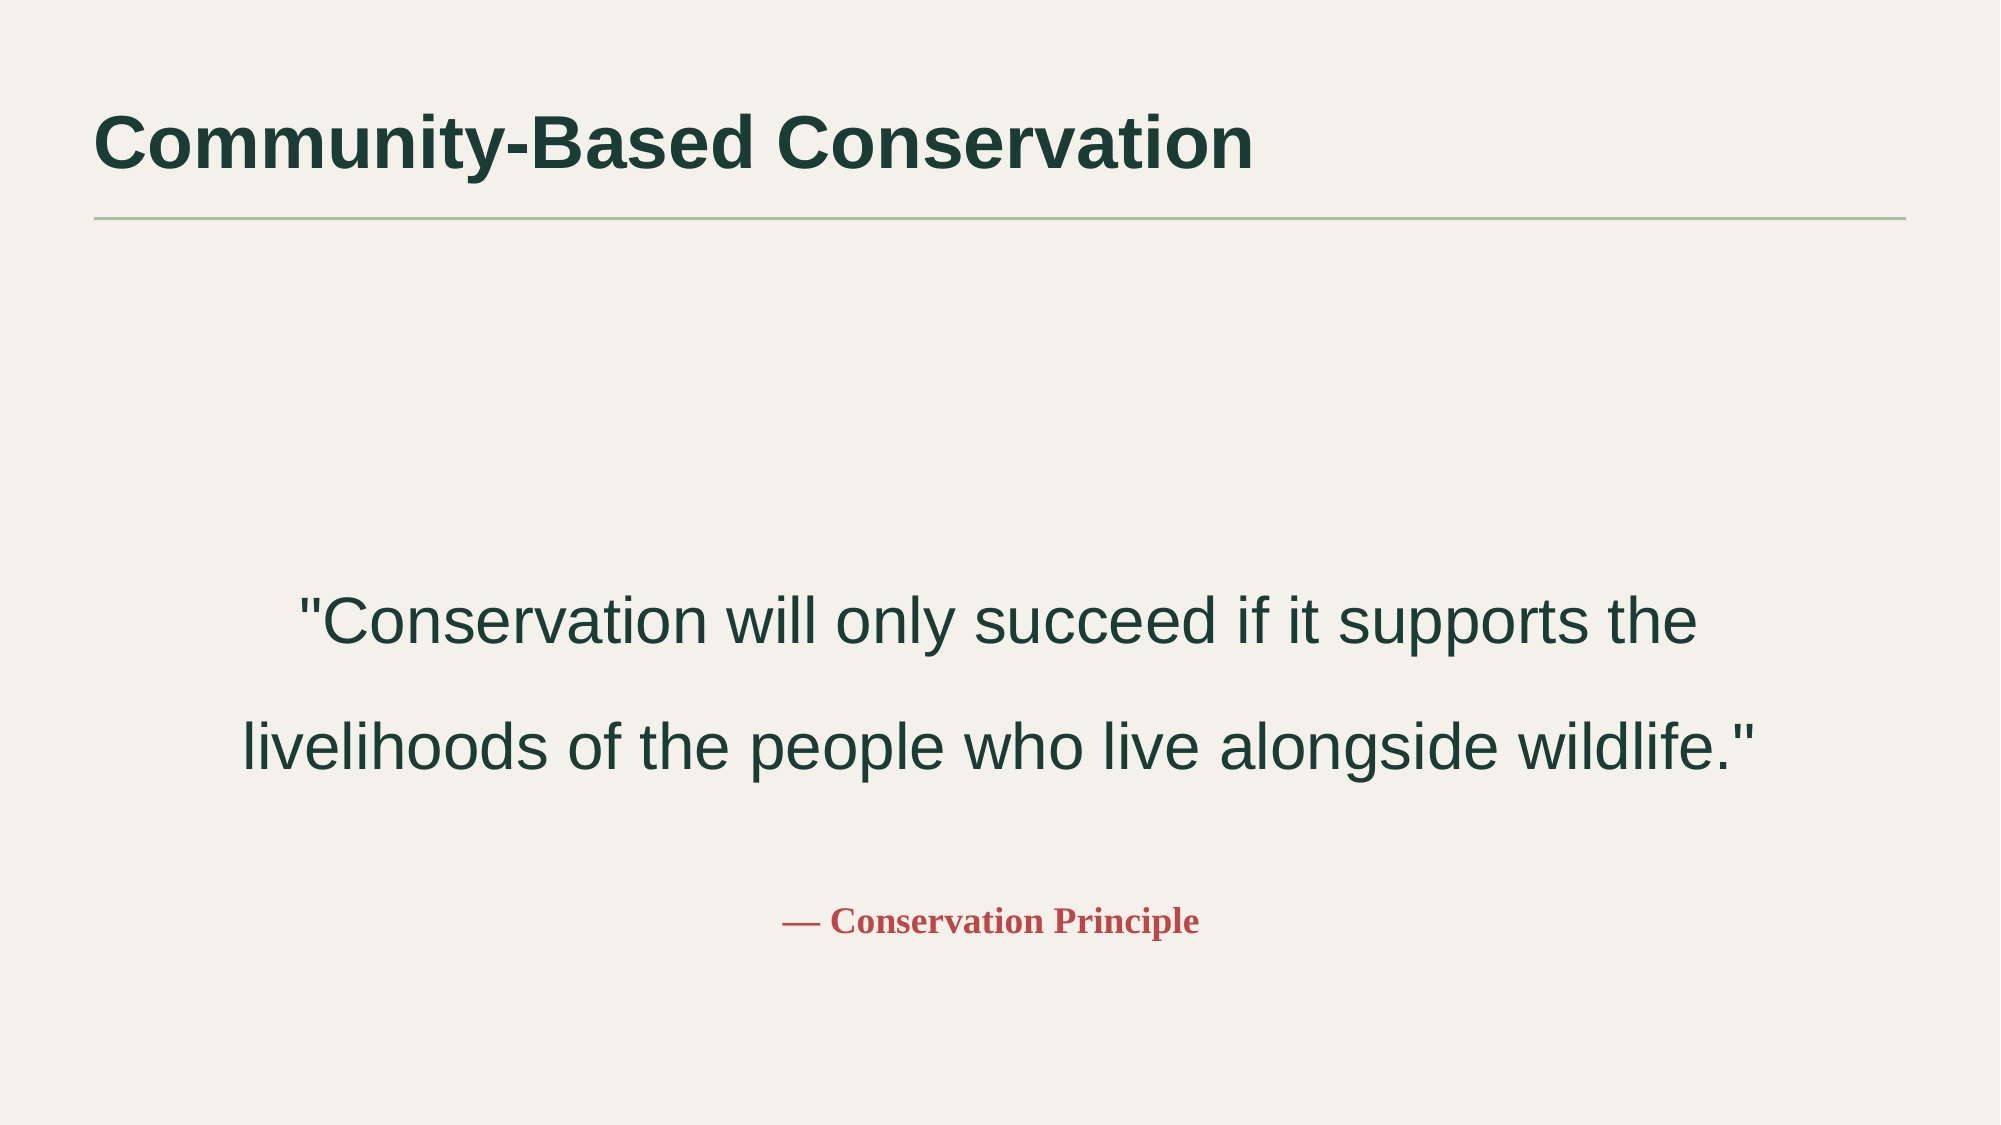

Community-Based Conservation

"Conservation will only succeed if it supports the livelihoods of the people who live alongside wildlife."
— Conservation Principle